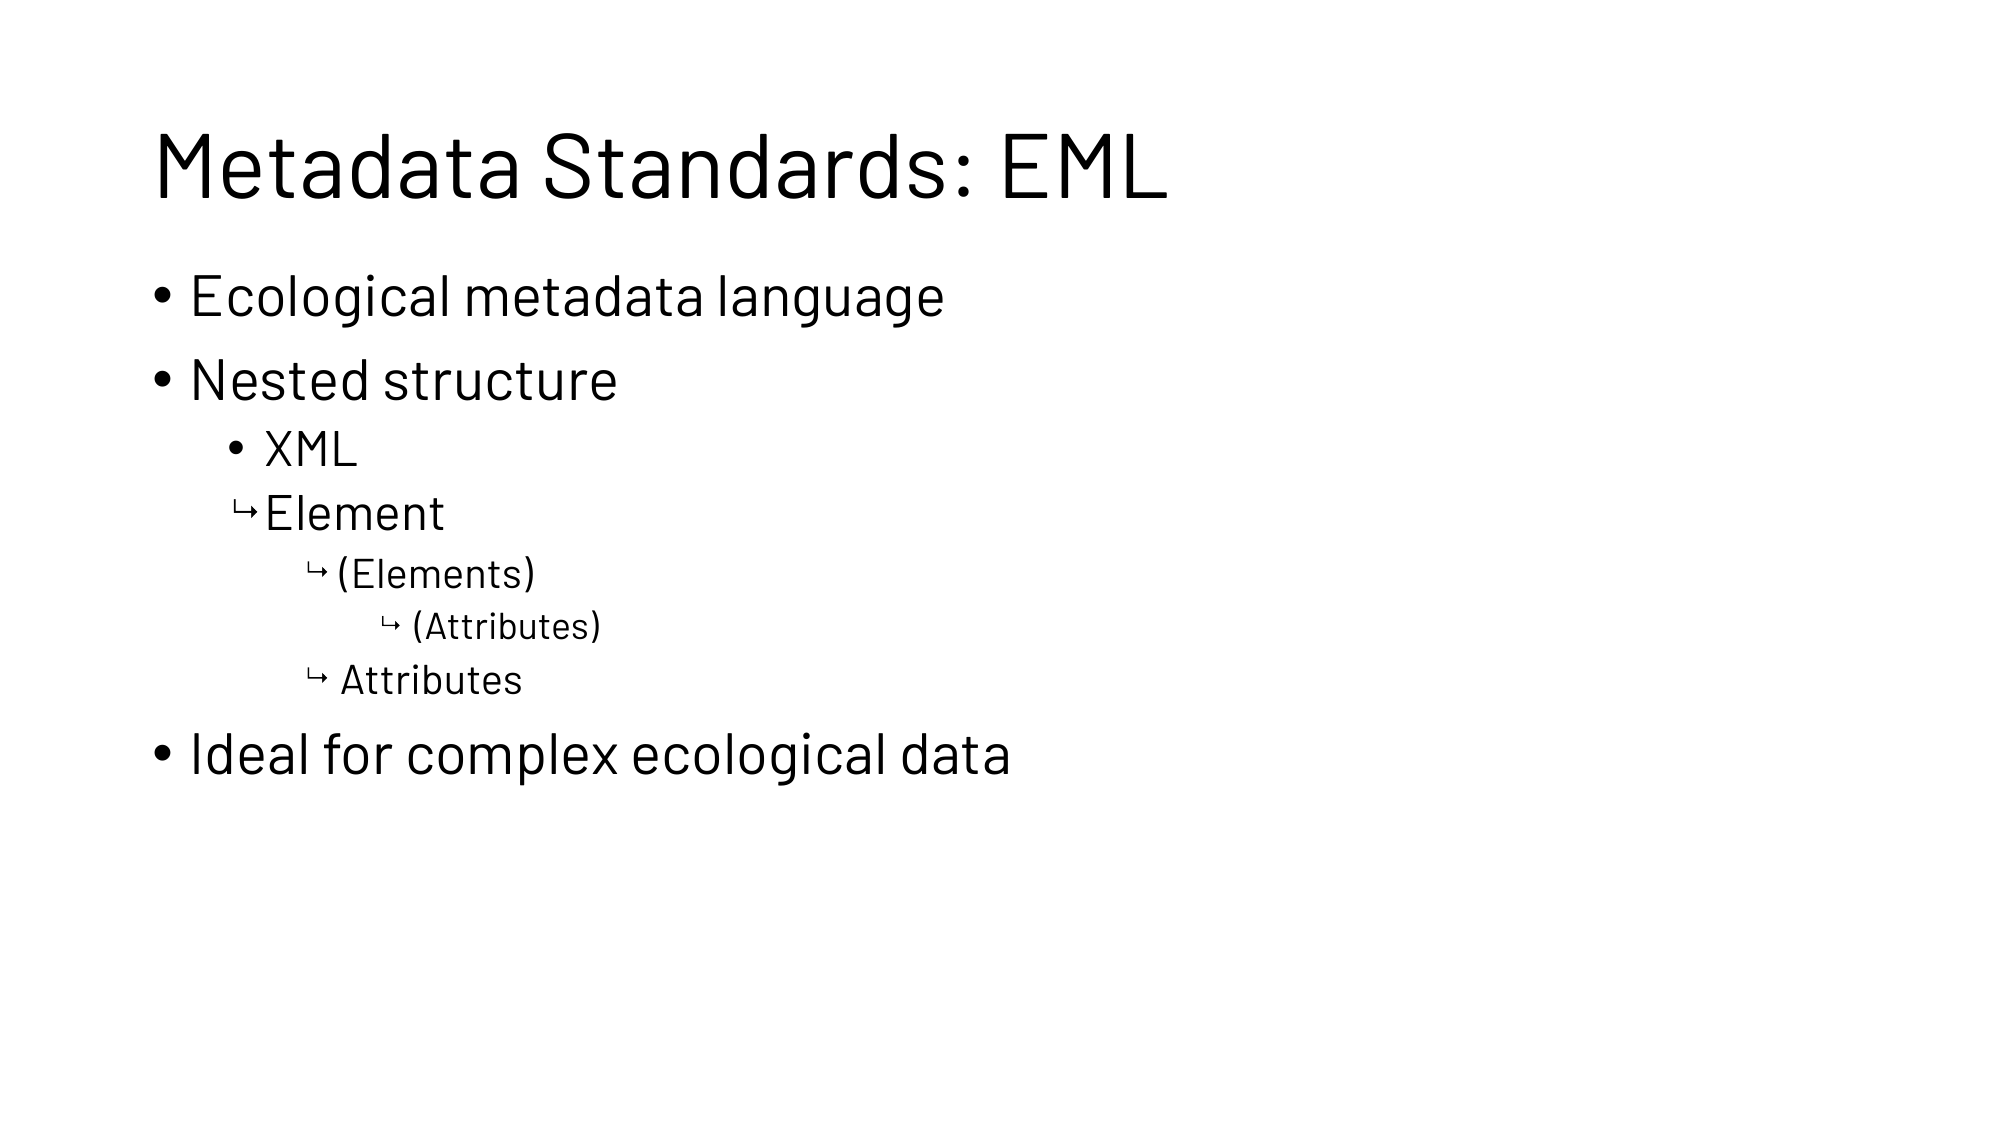

# Metadata Standards: EML
Ecological metadata language
Nested structure
XML
Element
(Elements)
(Attributes)
Attributes
Ideal for complex ecological data